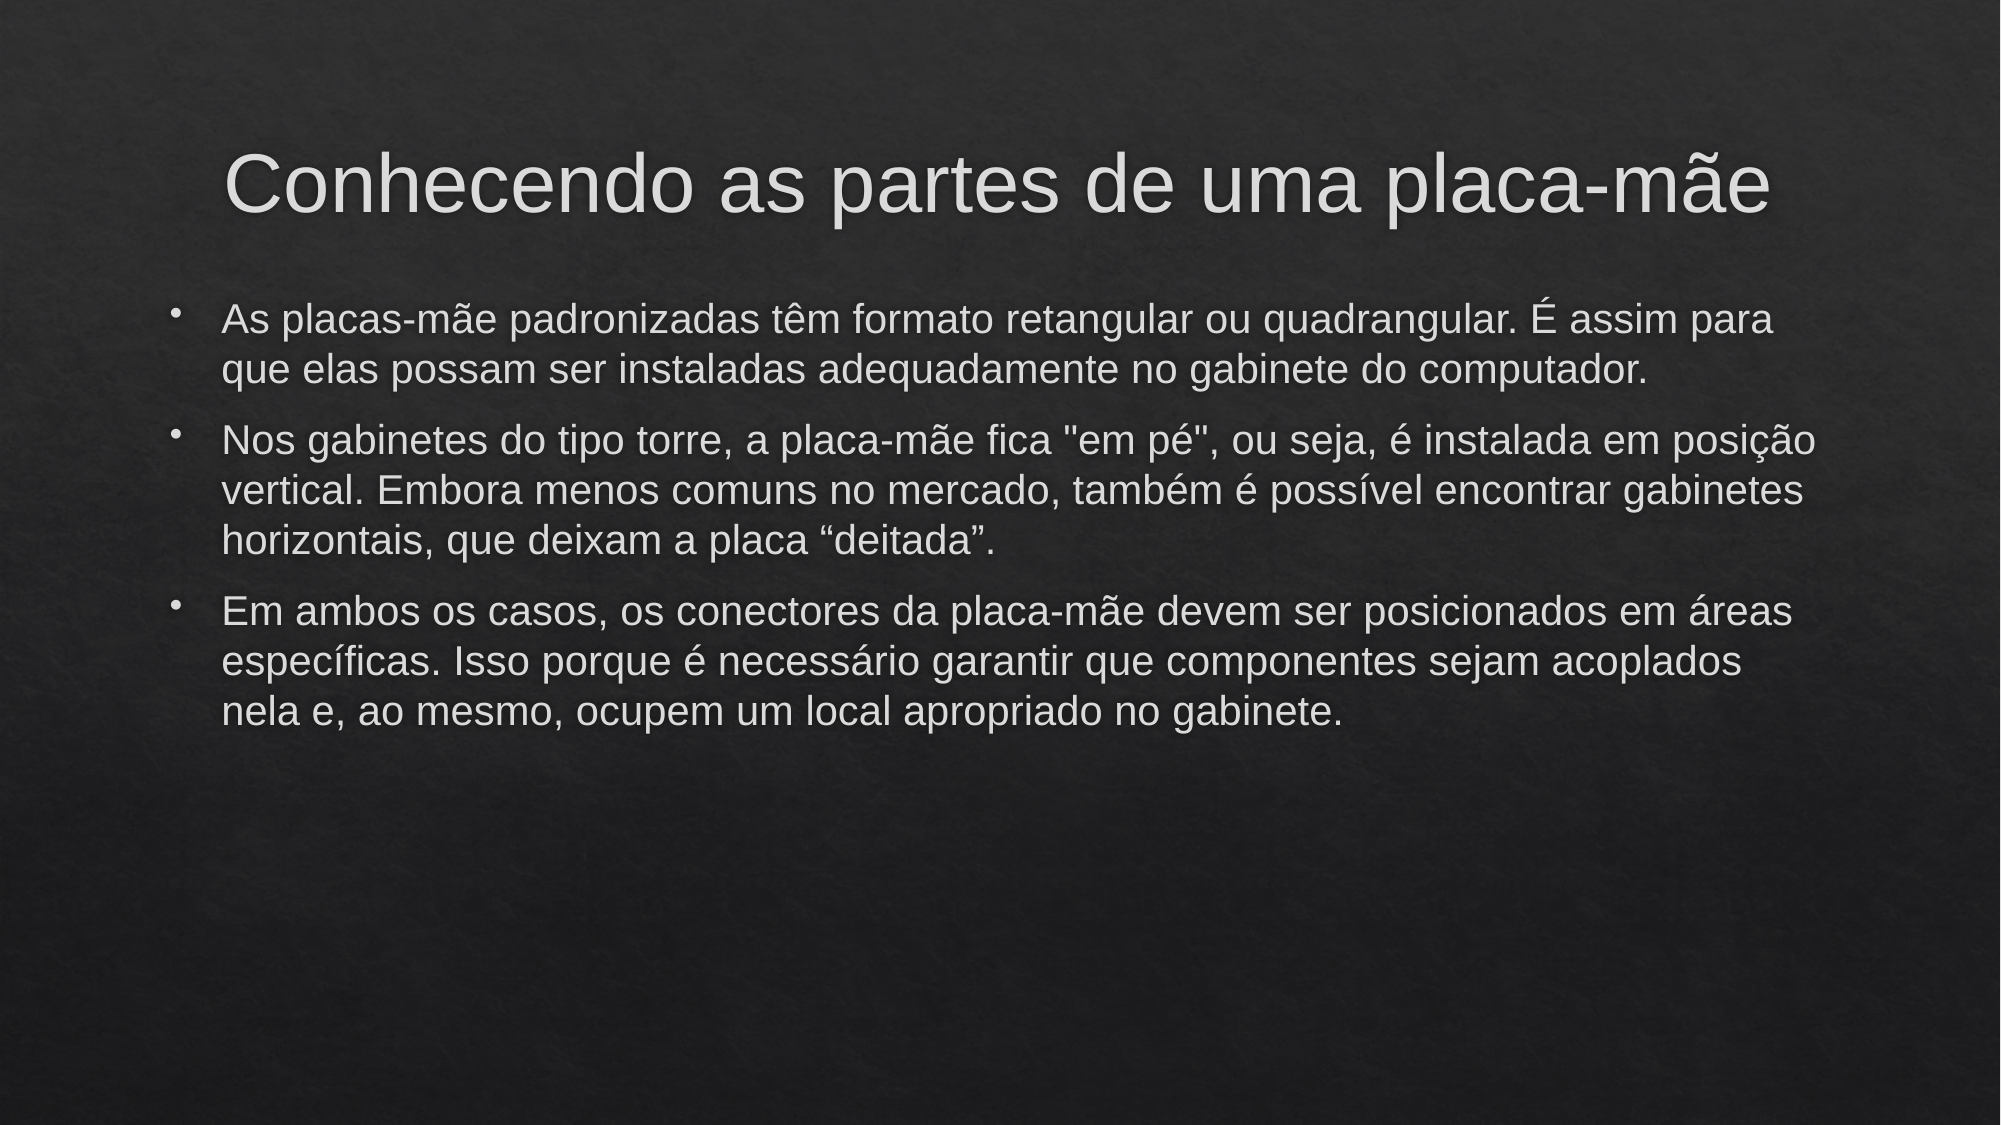

# Conhecendo as partes de uma placa-mãe
As placas-mãe padronizadas têm formato retangular ou quadrangular. É assim para que elas possam ser instaladas adequadamente no gabinete do computador.
Nos gabinetes do tipo torre, a placa-mãe fica "em pé", ou seja, é instalada em posição vertical. Embora menos comuns no mercado, também é possível encontrar gabinetes horizontais, que deixam a placa “deitada”.
Em ambos os casos, os conectores da placa-mãe devem ser posicionados em áreas específicas. Isso porque é necessário garantir que componentes sejam acoplados nela e, ao mesmo, ocupem um local apropriado no gabinete.